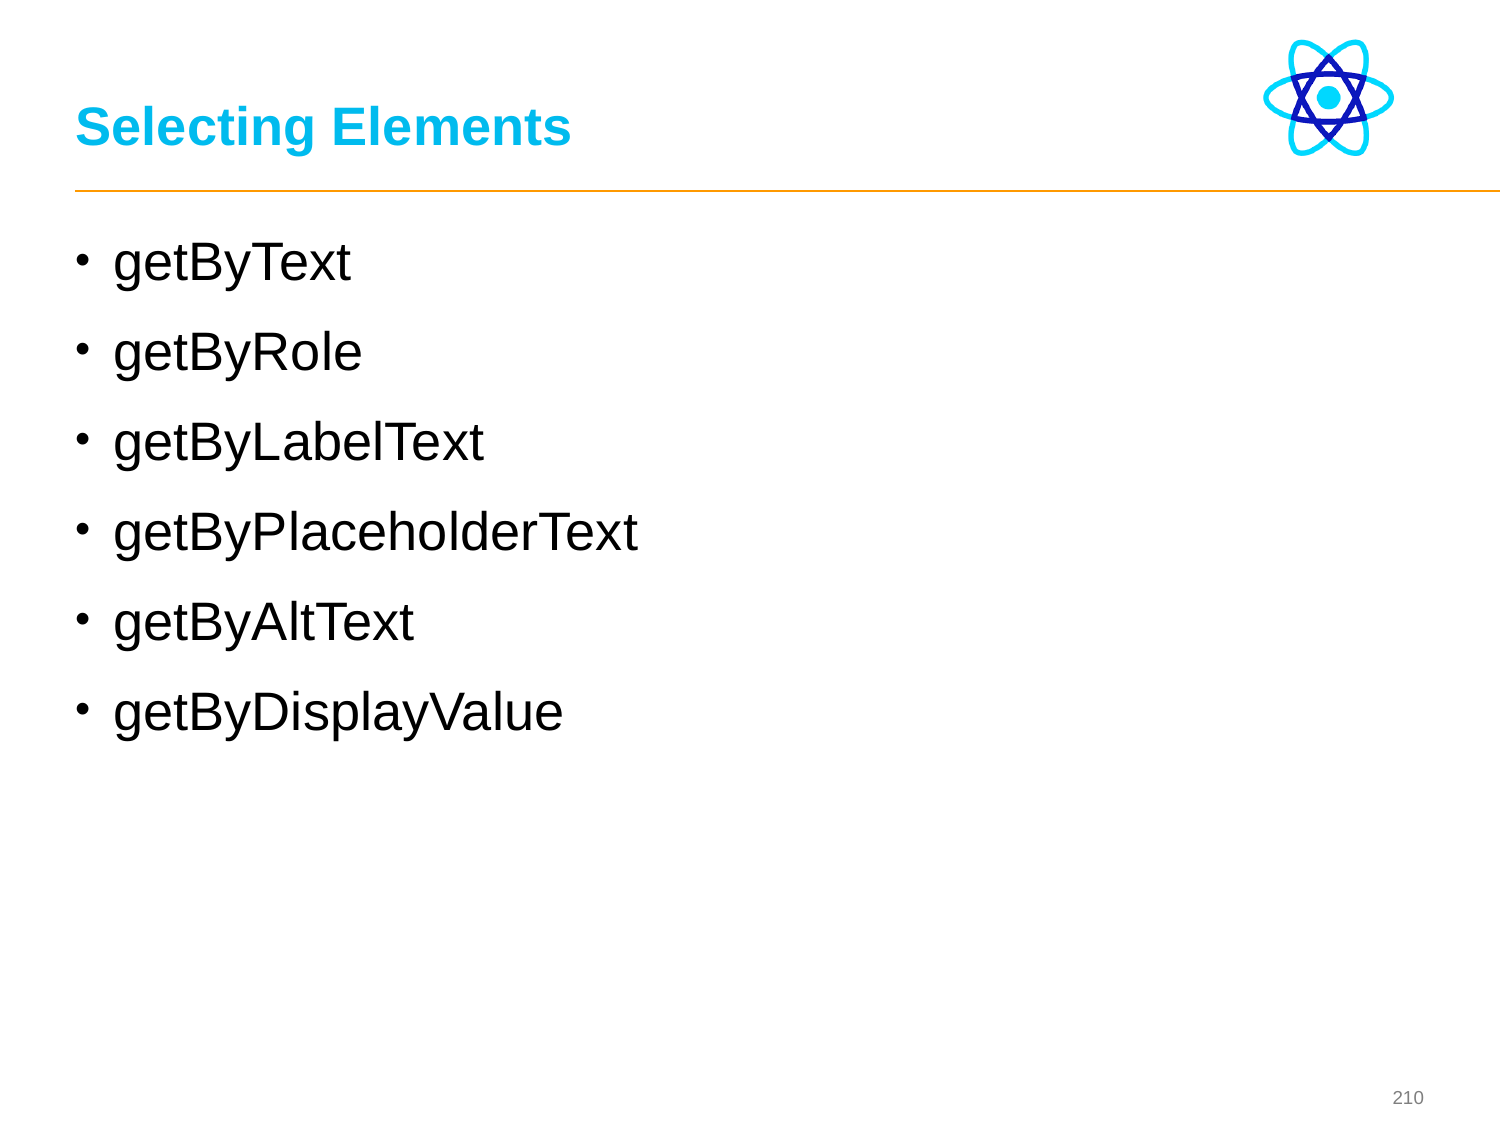

# Selecting Elements
getByText
getByRole
getByLabelText
getByPlaceholderText
getByAltText
getByDisplayValue